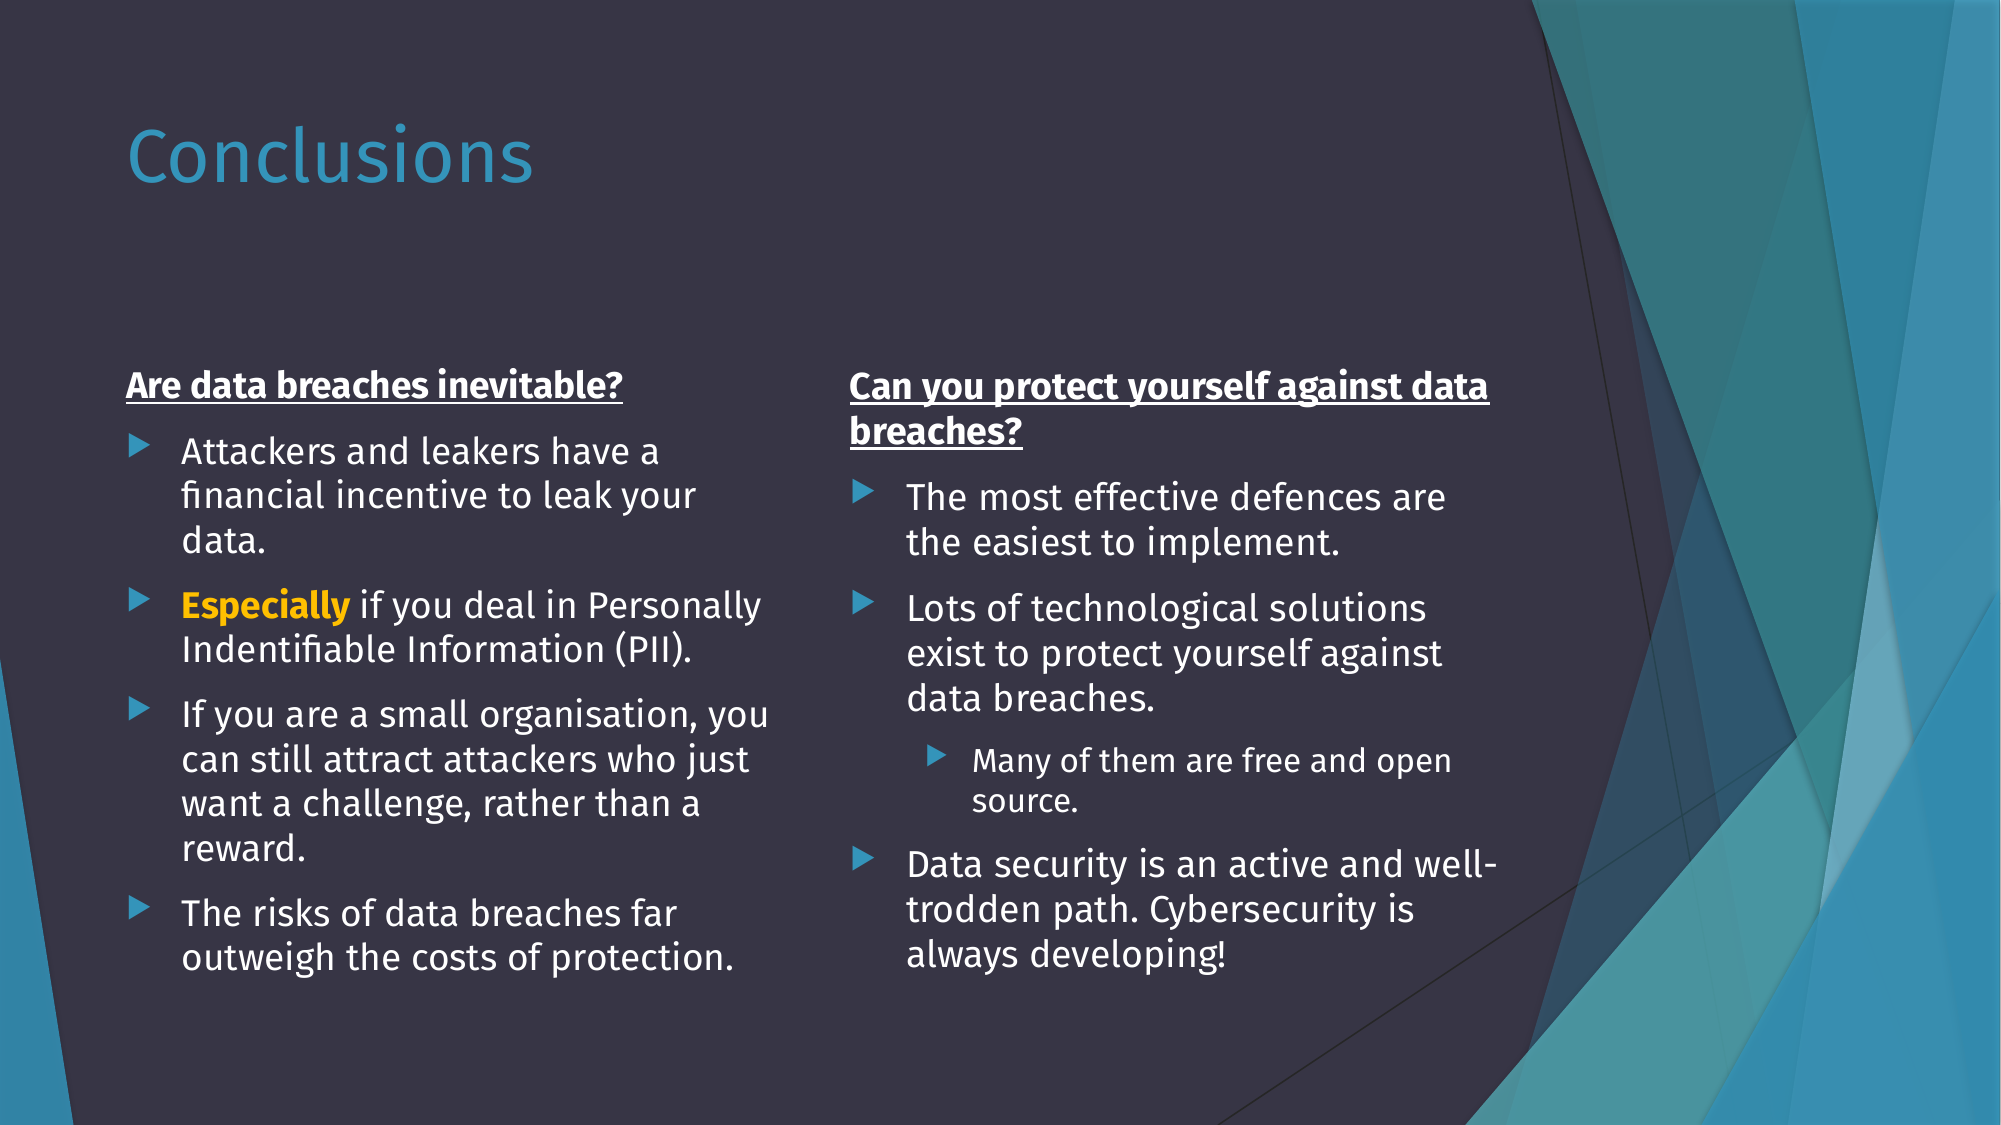

# Conclusions
Are data breaches inevitable?
Attackers and leakers have a financial incentive to leak your data.
Especially if you deal in Personally Indentifiable Information (PII).
If you are a small organisation, you can still attract attackers who just want a challenge, rather than a reward.
The risks of data breaches far outweigh the costs of protection.
Can you protect yourself against data breaches?
The most effective defences are the easiest to implement.
Lots of technological solutions exist to protect yourself against data breaches.
Many of them are free and open source.
Data security is an active and well-trodden path. Cybersecurity is always developing!